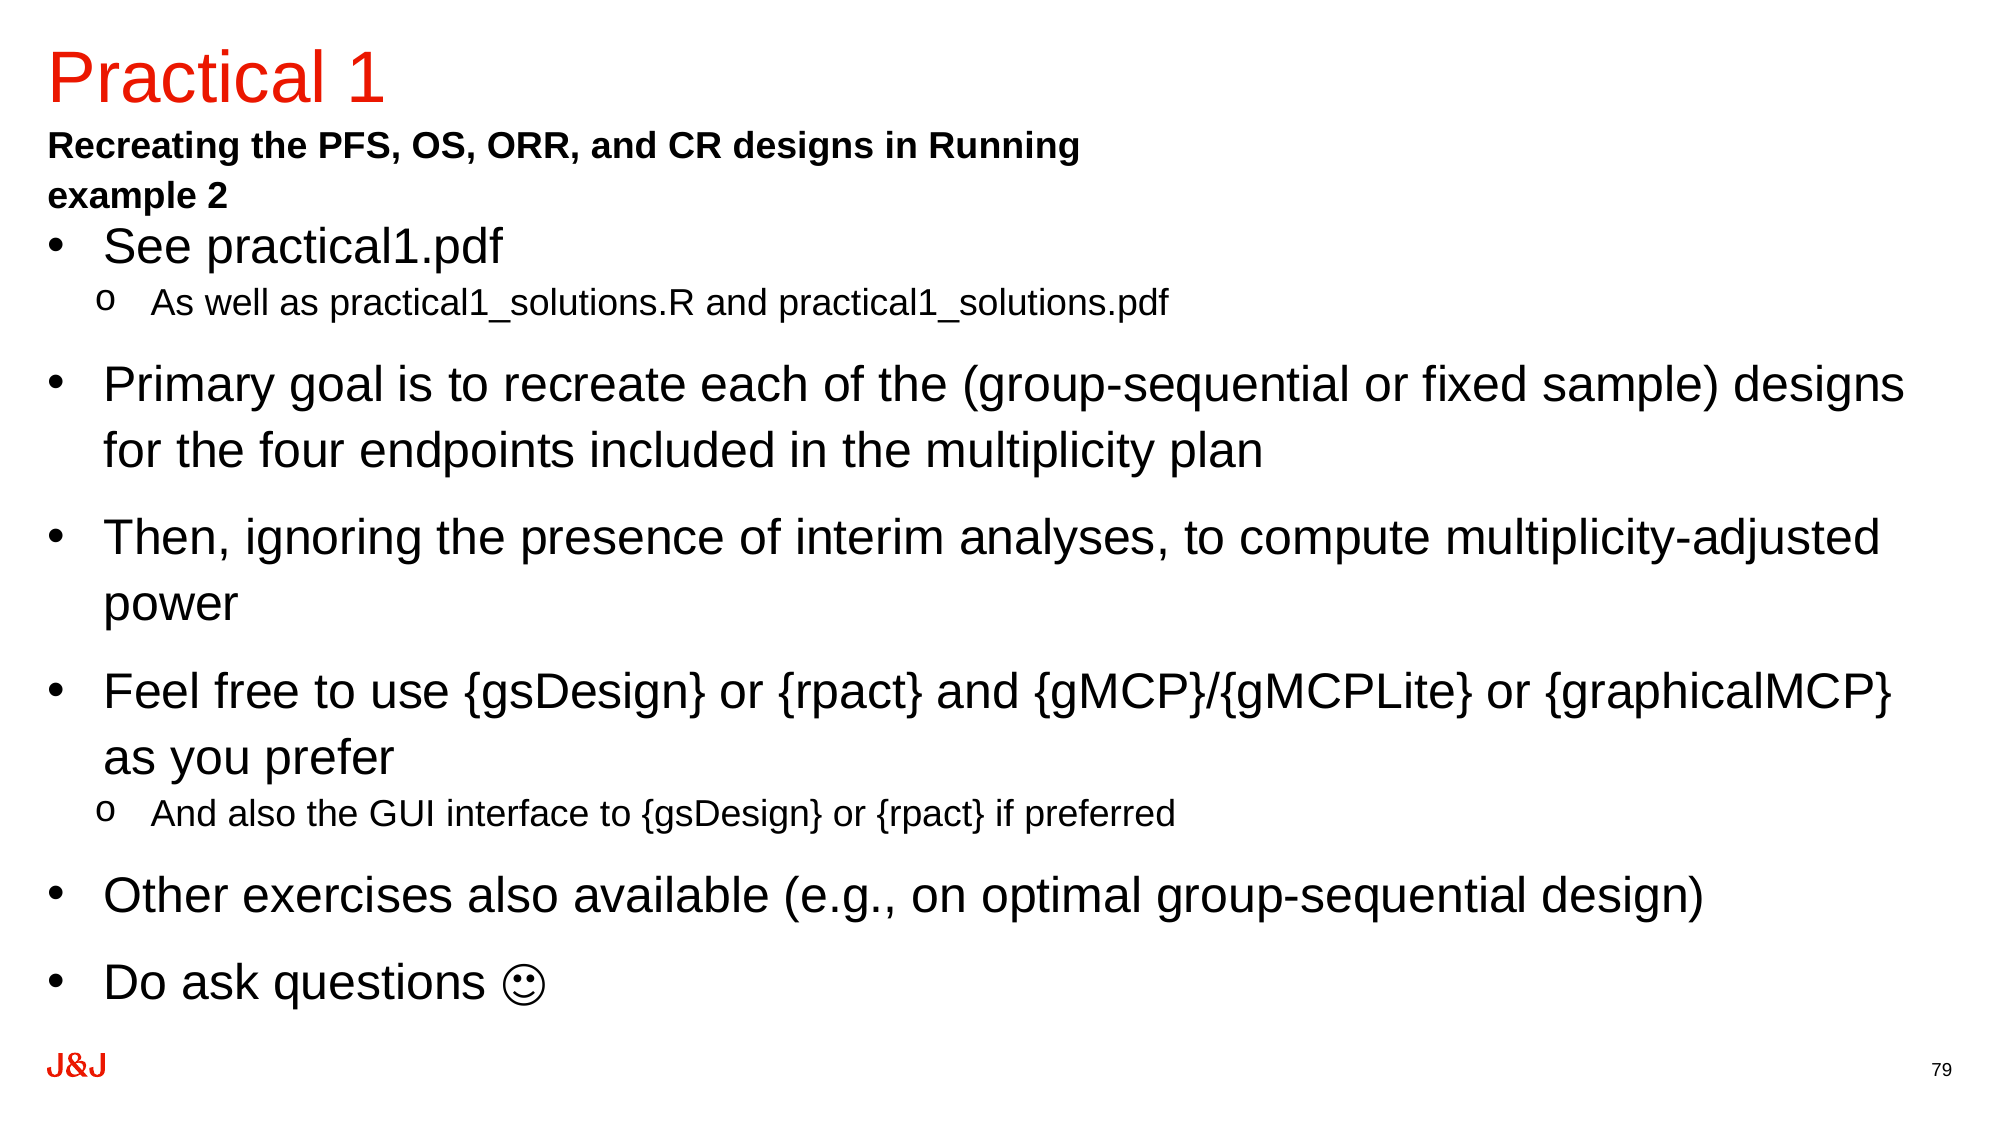

# Practical 1
Recreating the PFS, OS, ORR, and CR designs in Running example 2
See practical1.pdf
As well as practical1_solutions.R and practical1_solutions.pdf

Primary goal is to recreate each of the (group-sequential or fixed sample) designs for the four endpoints included in the multiplicity plan

Then, ignoring the presence of interim analyses, to compute multiplicity-adjusted power

Feel free to use {gsDesign} or {rpact} and {gMCP}/{gMCPLite} or {graphicalMCP} as you prefer
And also the GUI interface to {gsDesign} or {rpact} if preferred

Other exercises also available (e.g., on optimal group-sequential design)

Do ask questions 🙂
79